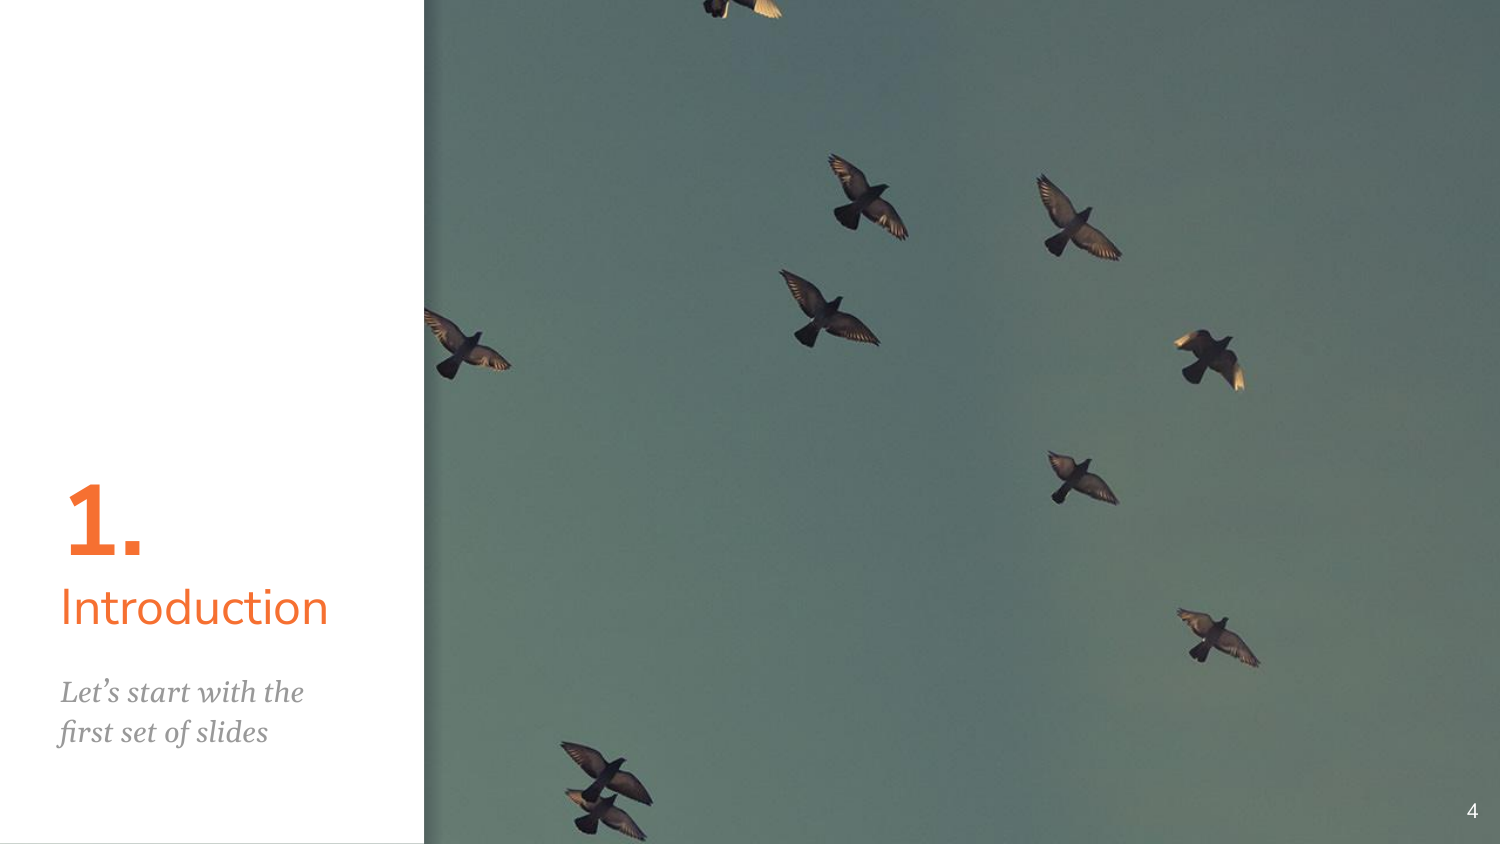

# 1.
Introduction
Let’s start with the first set of slides
4